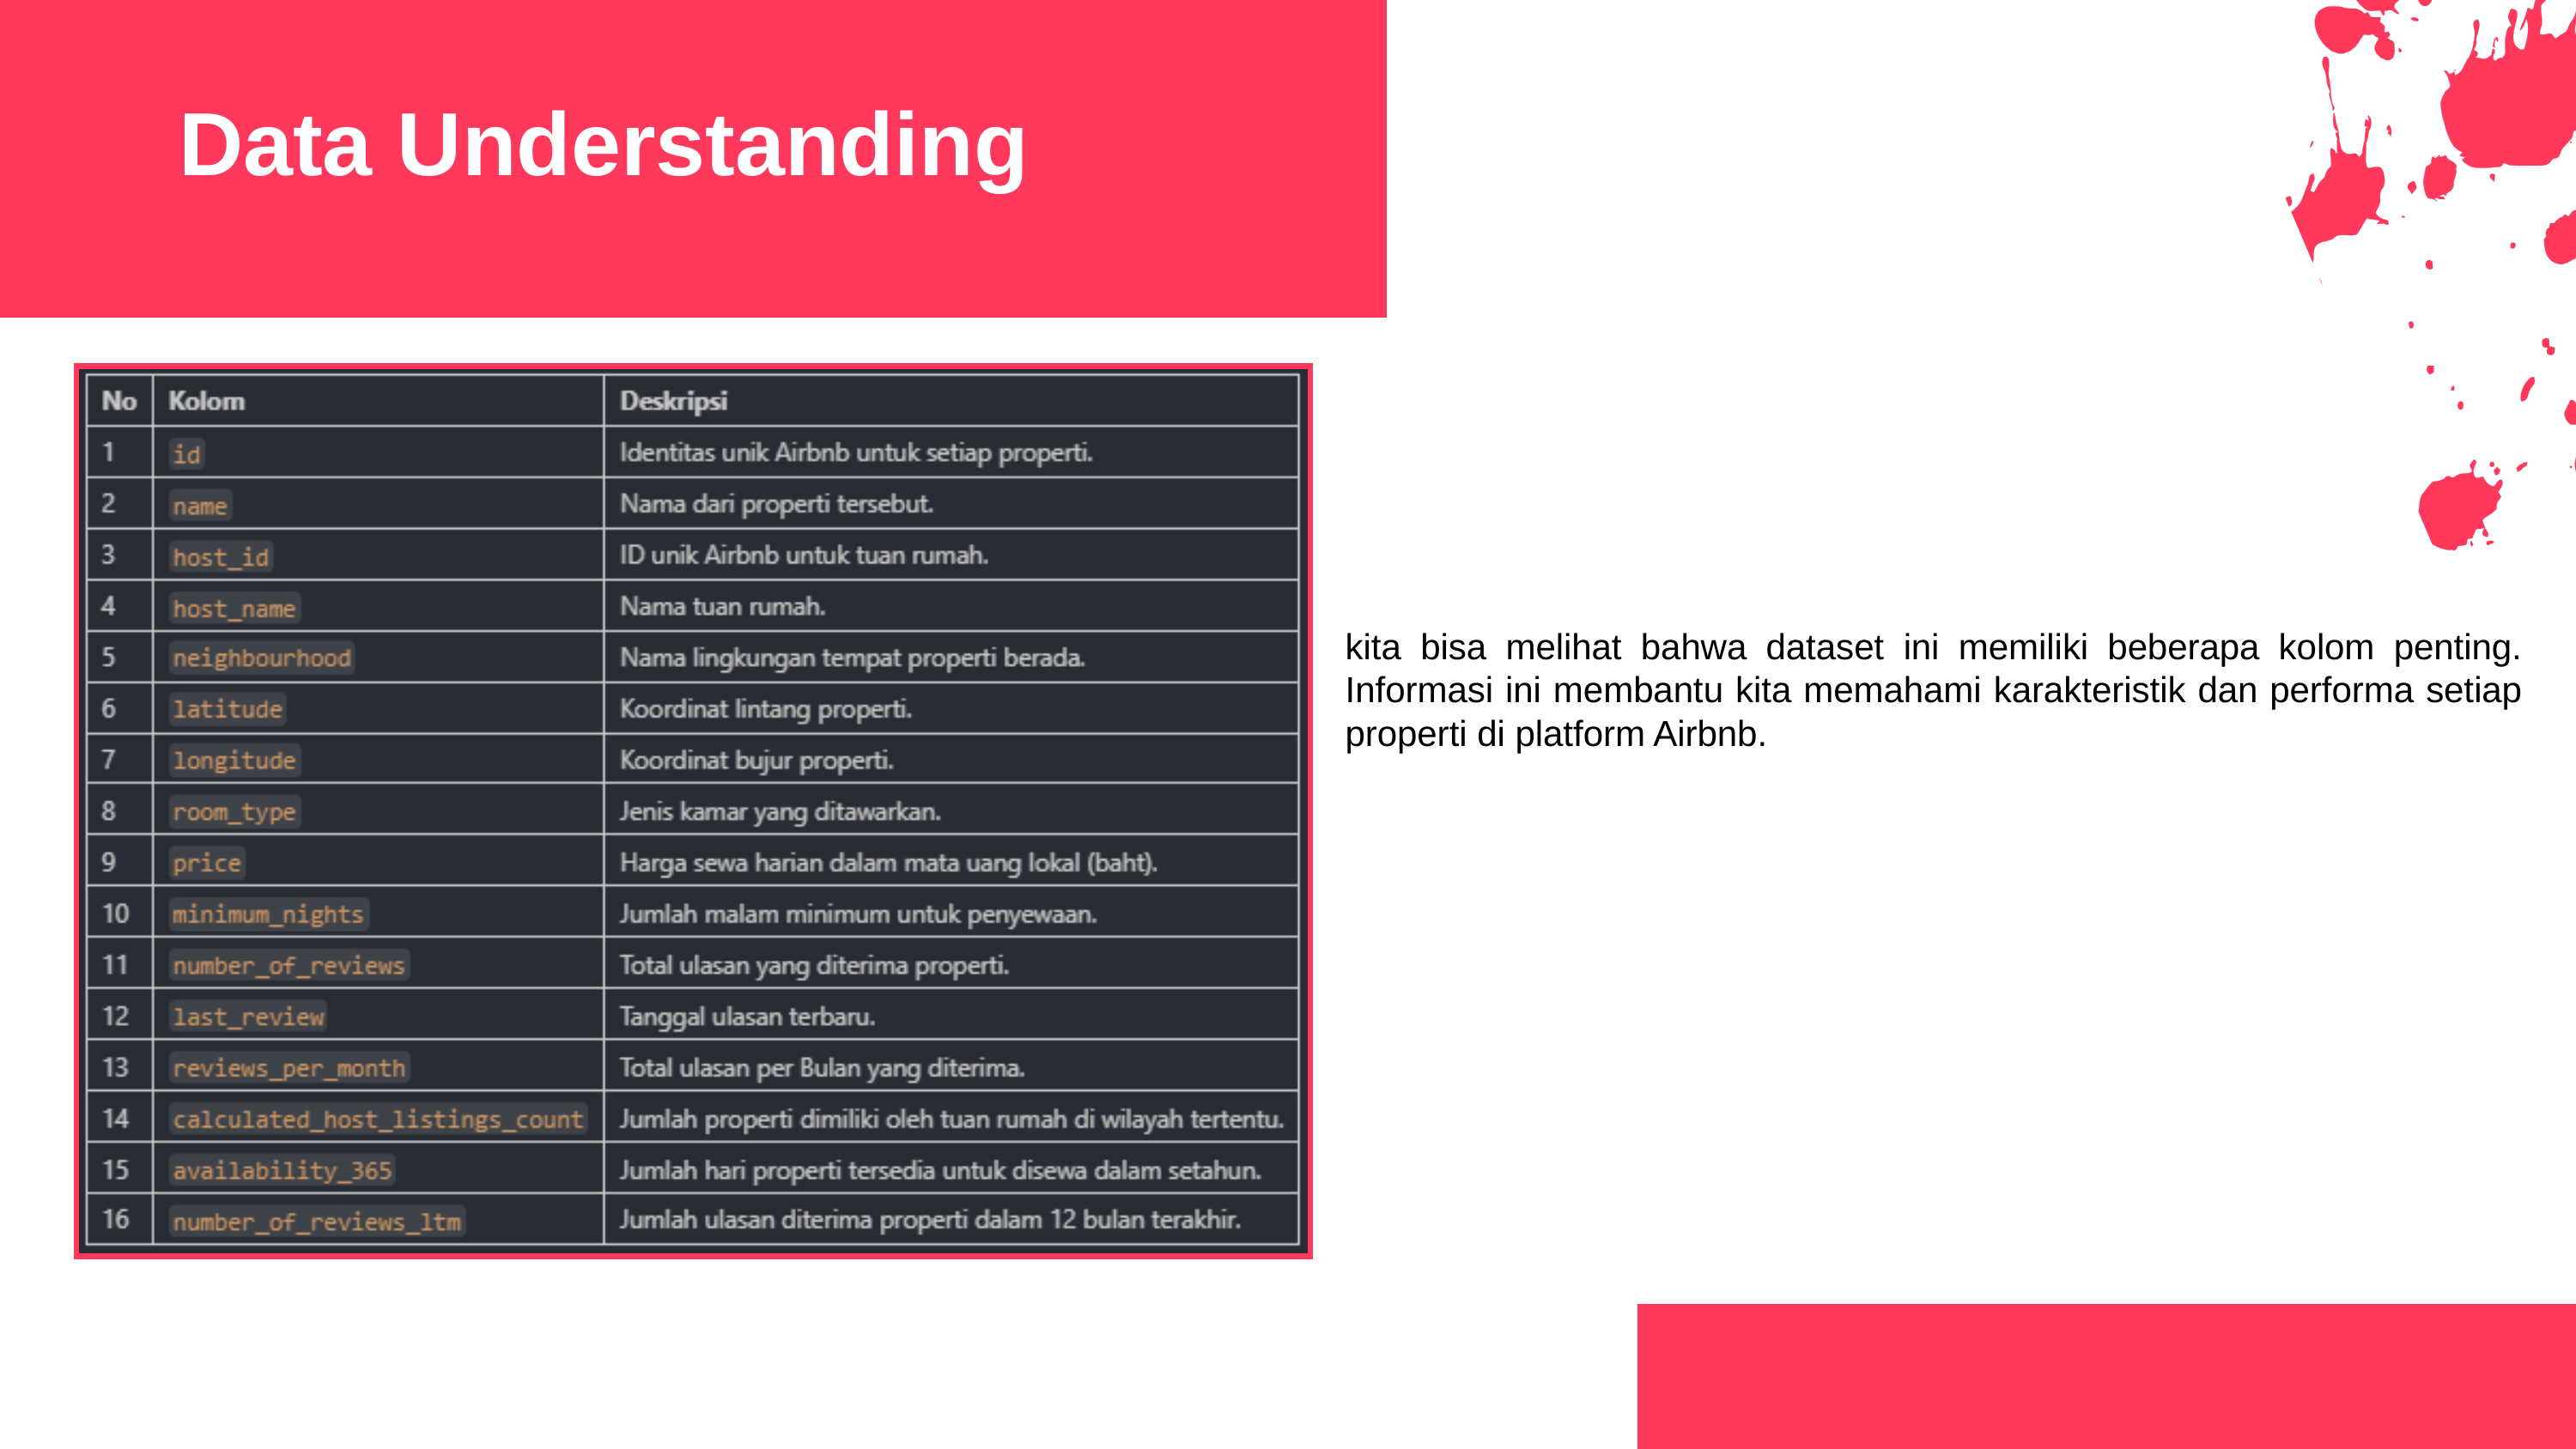

Data Understanding

kita bisa melihat bahwa dataset ini memiliki beberapa kolom penting. Informasi ini membantu kita memahami karakteristik dan performa setiap properti di platform Airbnb.